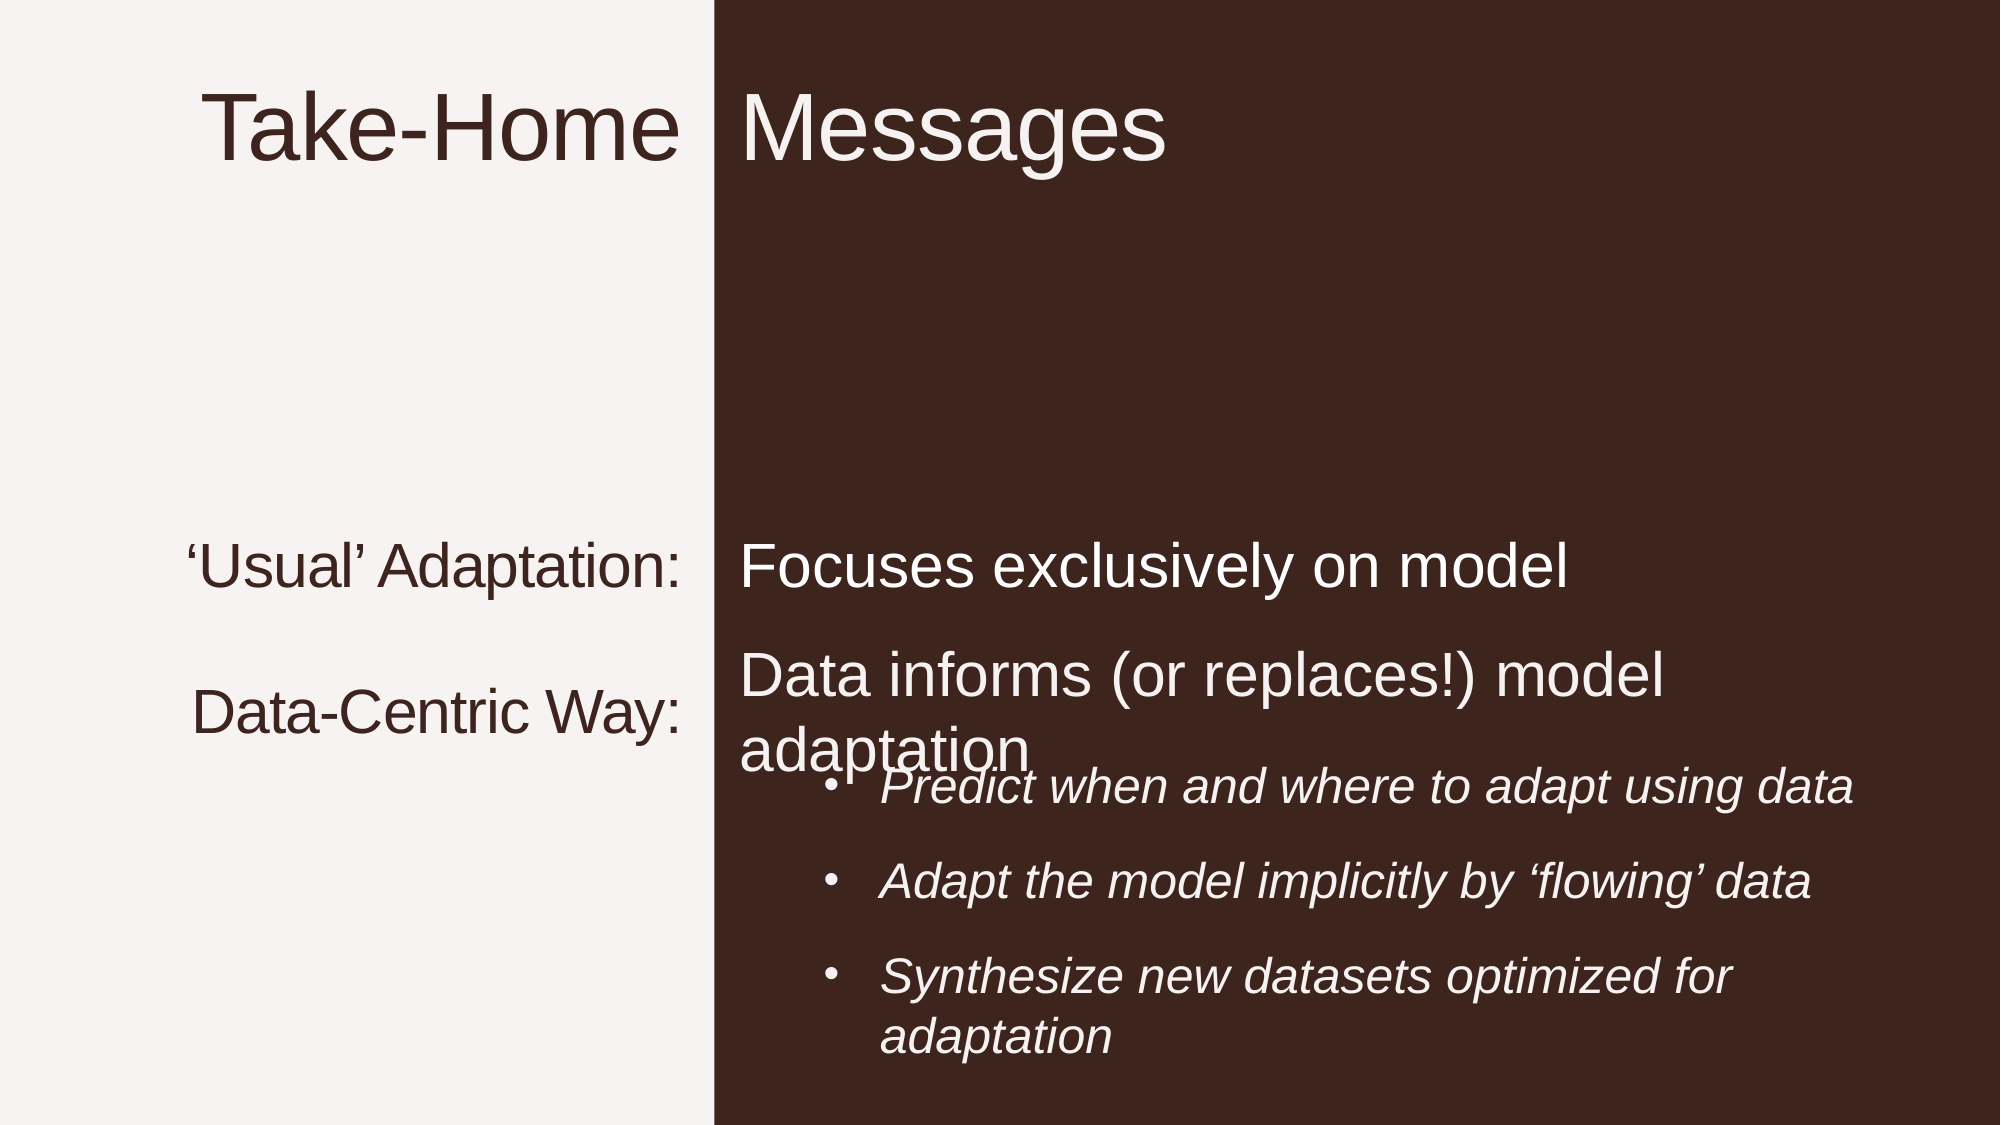

Take-Home
Messages
# ‘Usual’ Adaptation:
Focuses exclusively on model
Data-Centric Way:
Data informs (or replaces!) model adaptation
Predict when and where to adapt using data
Adapt the model implicitly by ‘flowing’ data
Synthesize new datasets optimized for adaptation